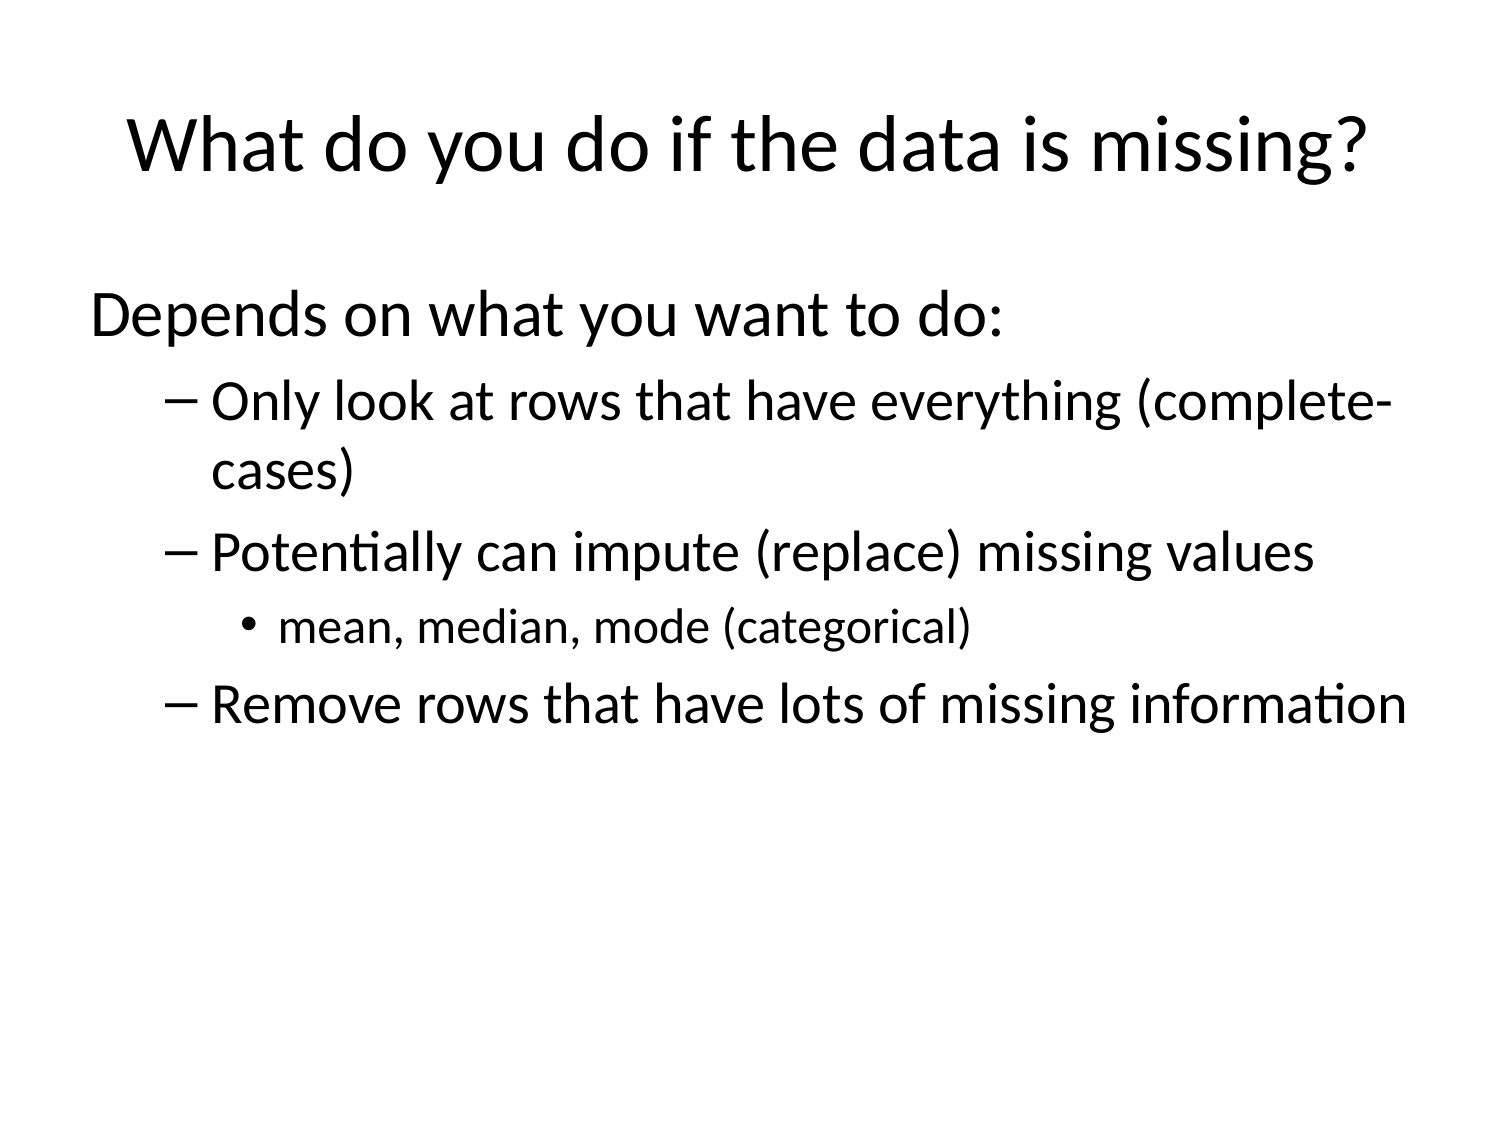

# What do you do if the data is missing?
Depends on what you want to do:
Only look at rows that have everything (complete-cases)
Potentially can impute (replace) missing values
mean, median, mode (categorical)
Remove rows that have lots of missing information